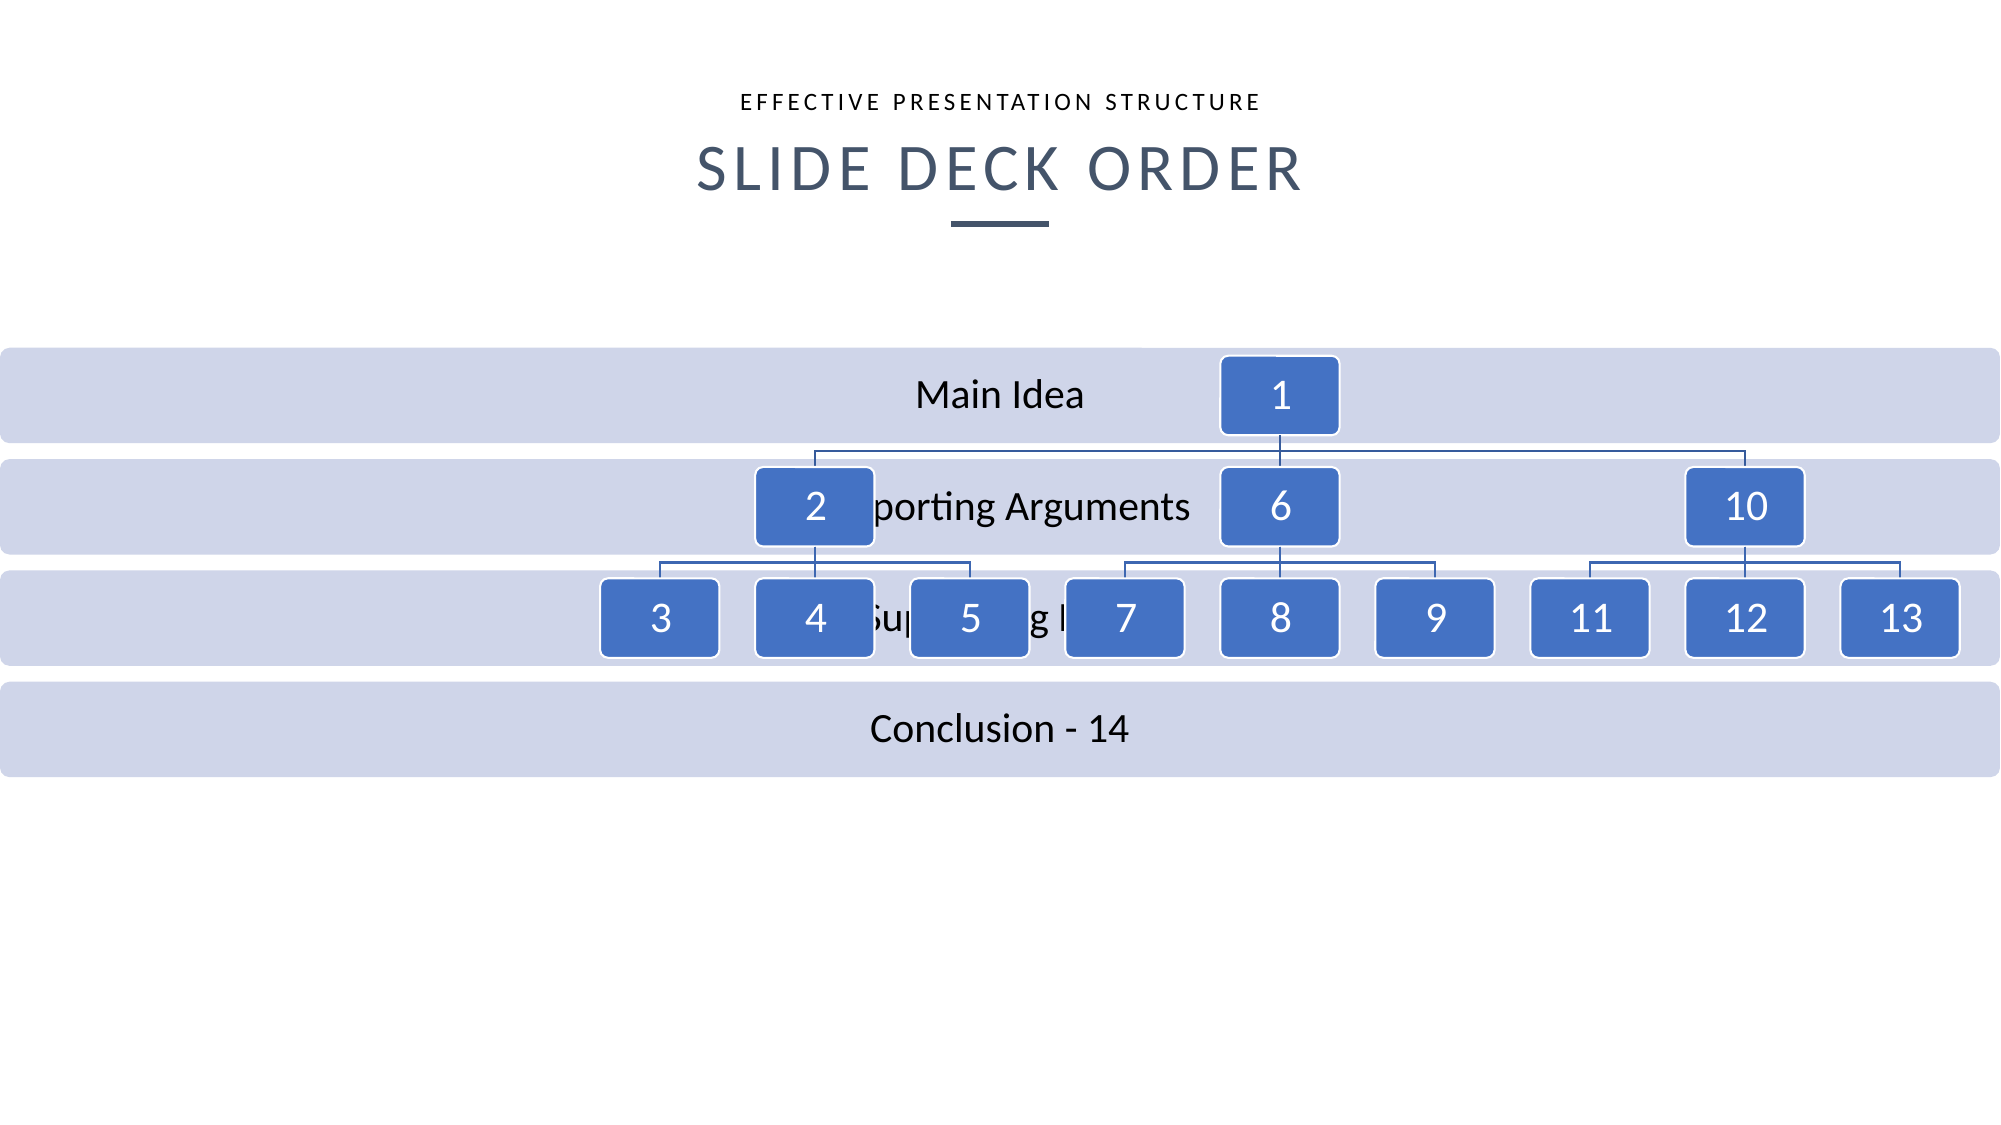

Conclusion - 14
Supporting Data
Supporting Arguments
Main Idea
1
2
3
4
5
6
7
8
9
10
11
12
13
EFFECTIVE PRESENTATION STRUCTURE
SLIDE DECK ORDER